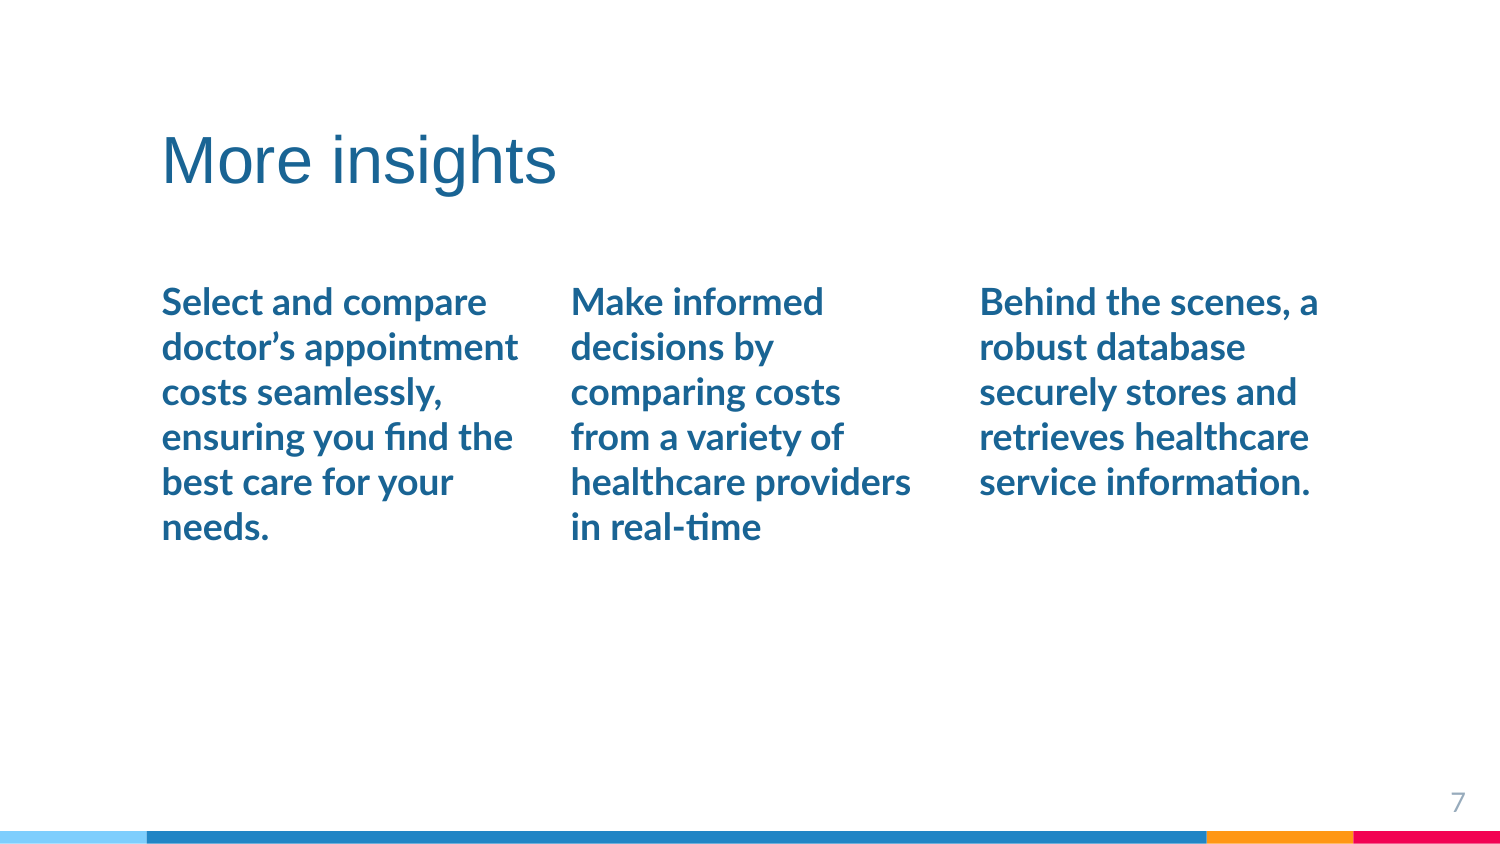

# More insights
Select and compare doctor’s appointment costs seamlessly, ensuring you find the best care for your needs.
Make informed decisions by comparing costs from a variety of healthcare providers in real-time
Behind the scenes, a robust database securely stores and retrieves healthcare service information.
7